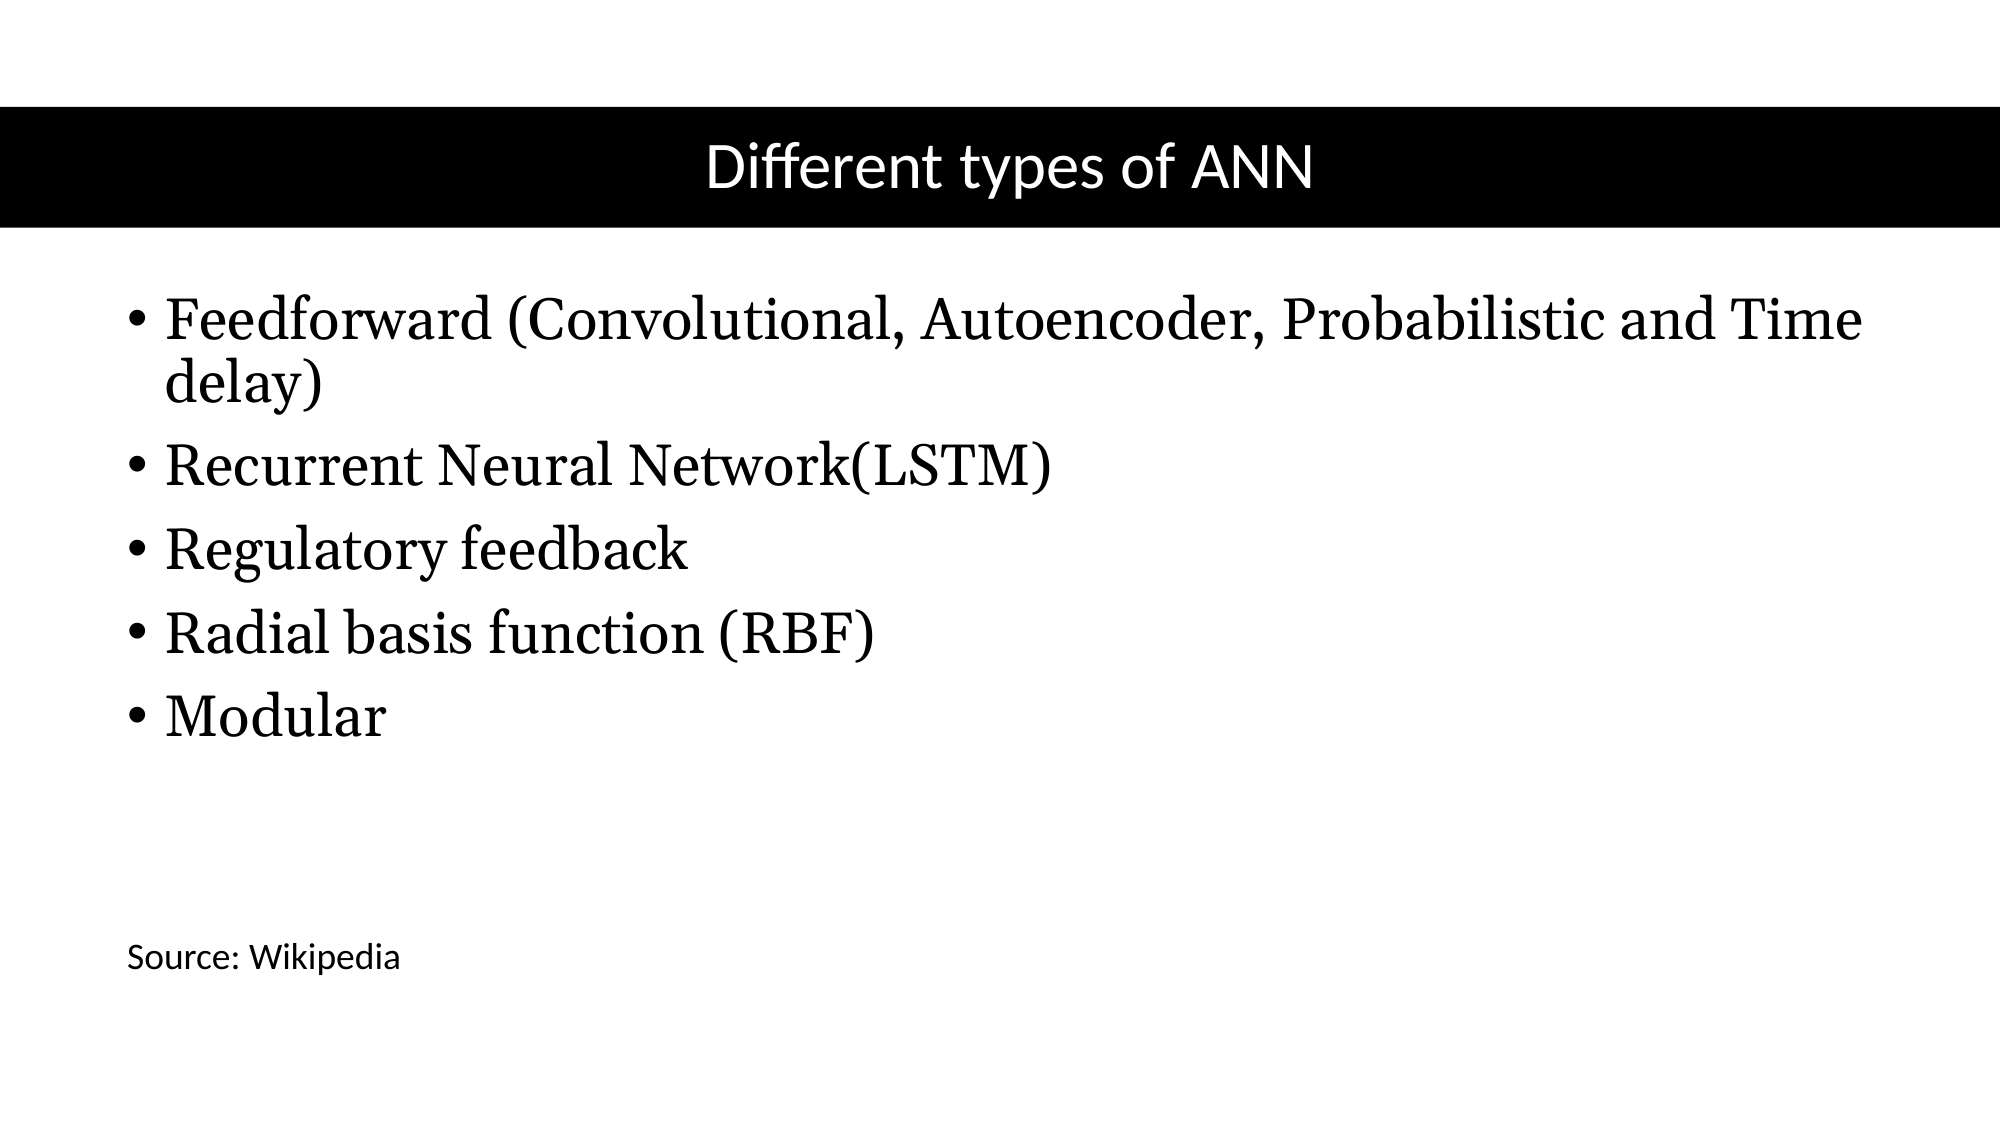

# Different types of ANN

Feedforward (Convolutional, Autoencoder, Probabilistic and Time delay)
Recurrent Neural Network(LSTM)
Regulatory feedback
Radial basis function (RBF)
Modular
Source: Wikipedia